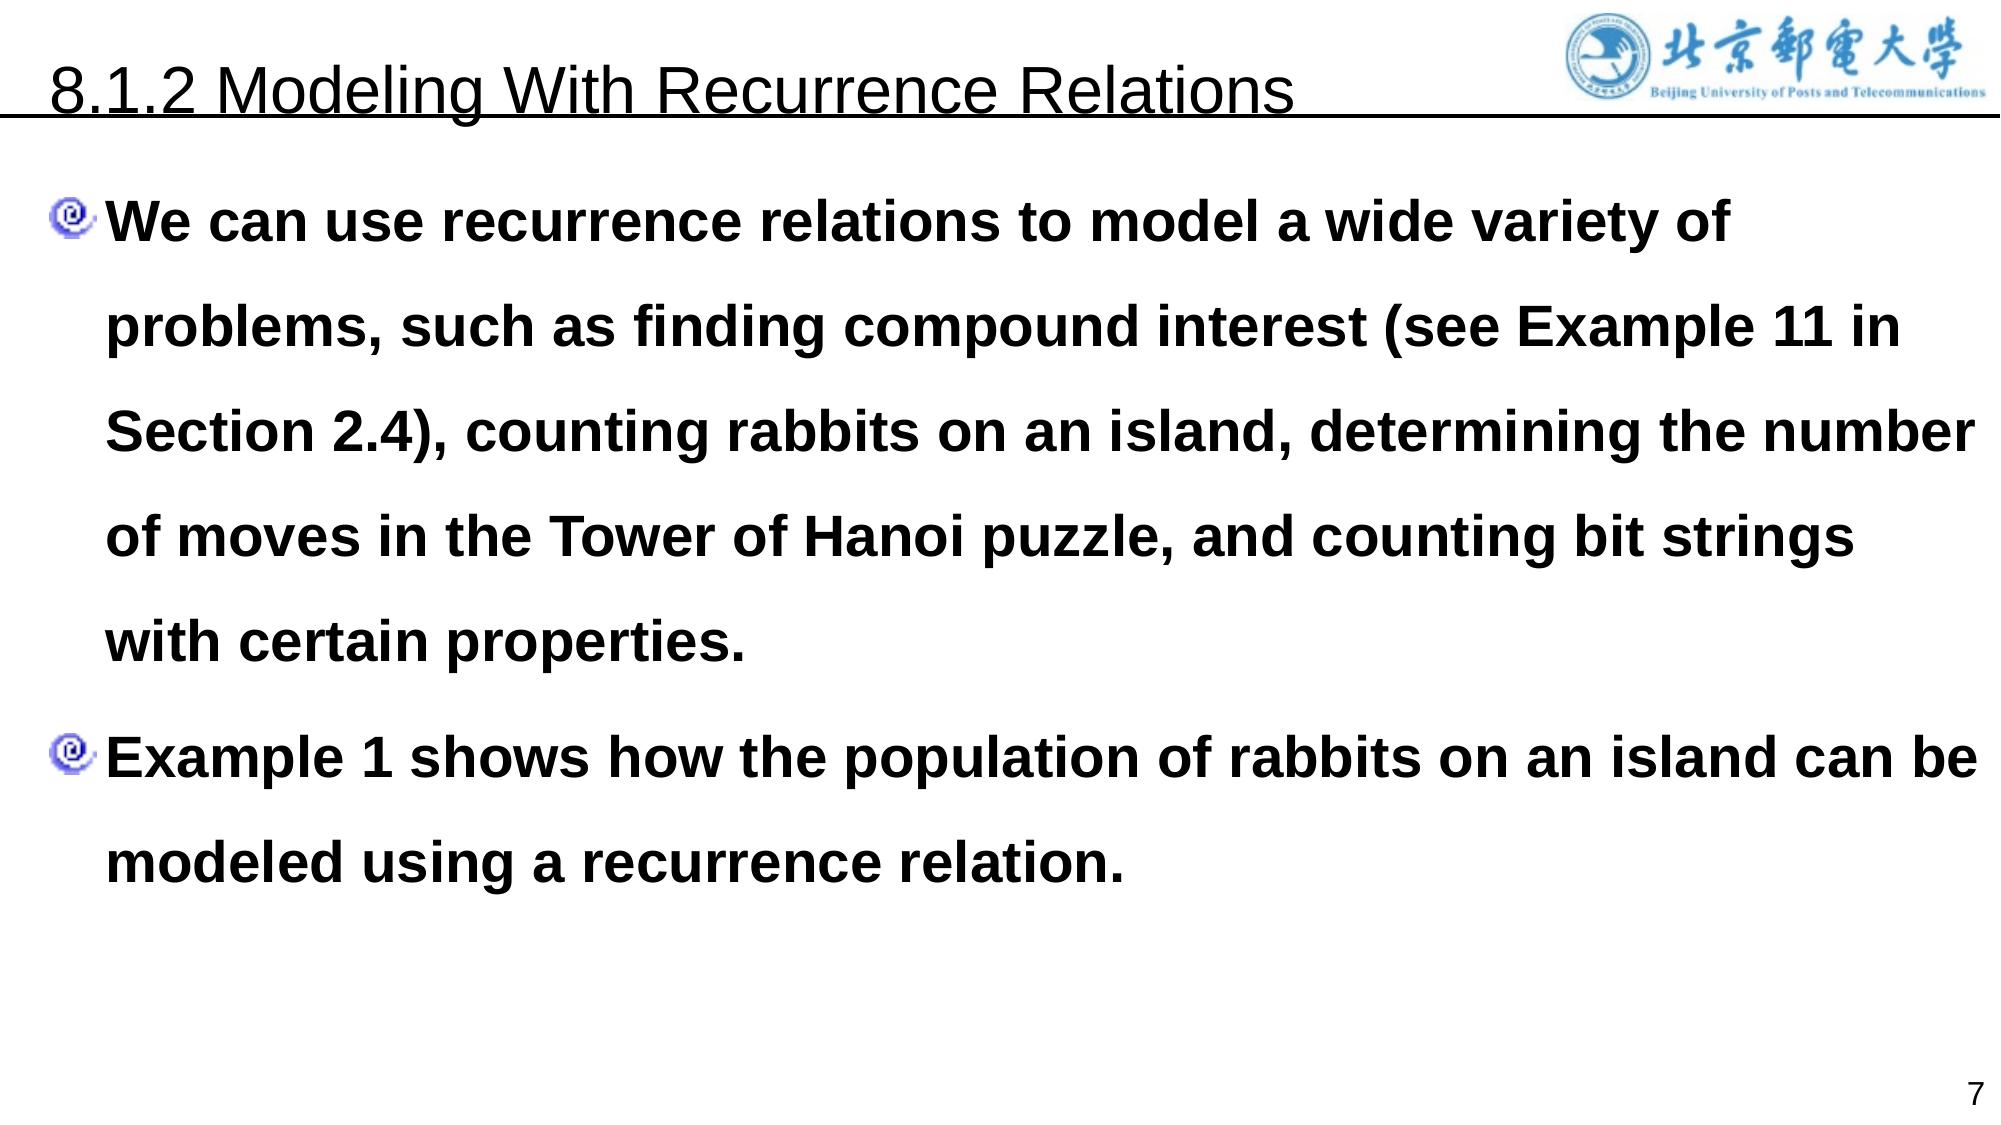

8.1.2 Modeling With Recurrence Relations
We can use recurrence relations to model a wide variety of problems, such as finding compound interest (see Example 11 in Section 2.4), counting rabbits on an island, determining the number of moves in the Tower of Hanoi puzzle, and counting bit strings with certain properties.
Example 1 shows how the population of rabbits on an island can be modeled using a recurrence relation.